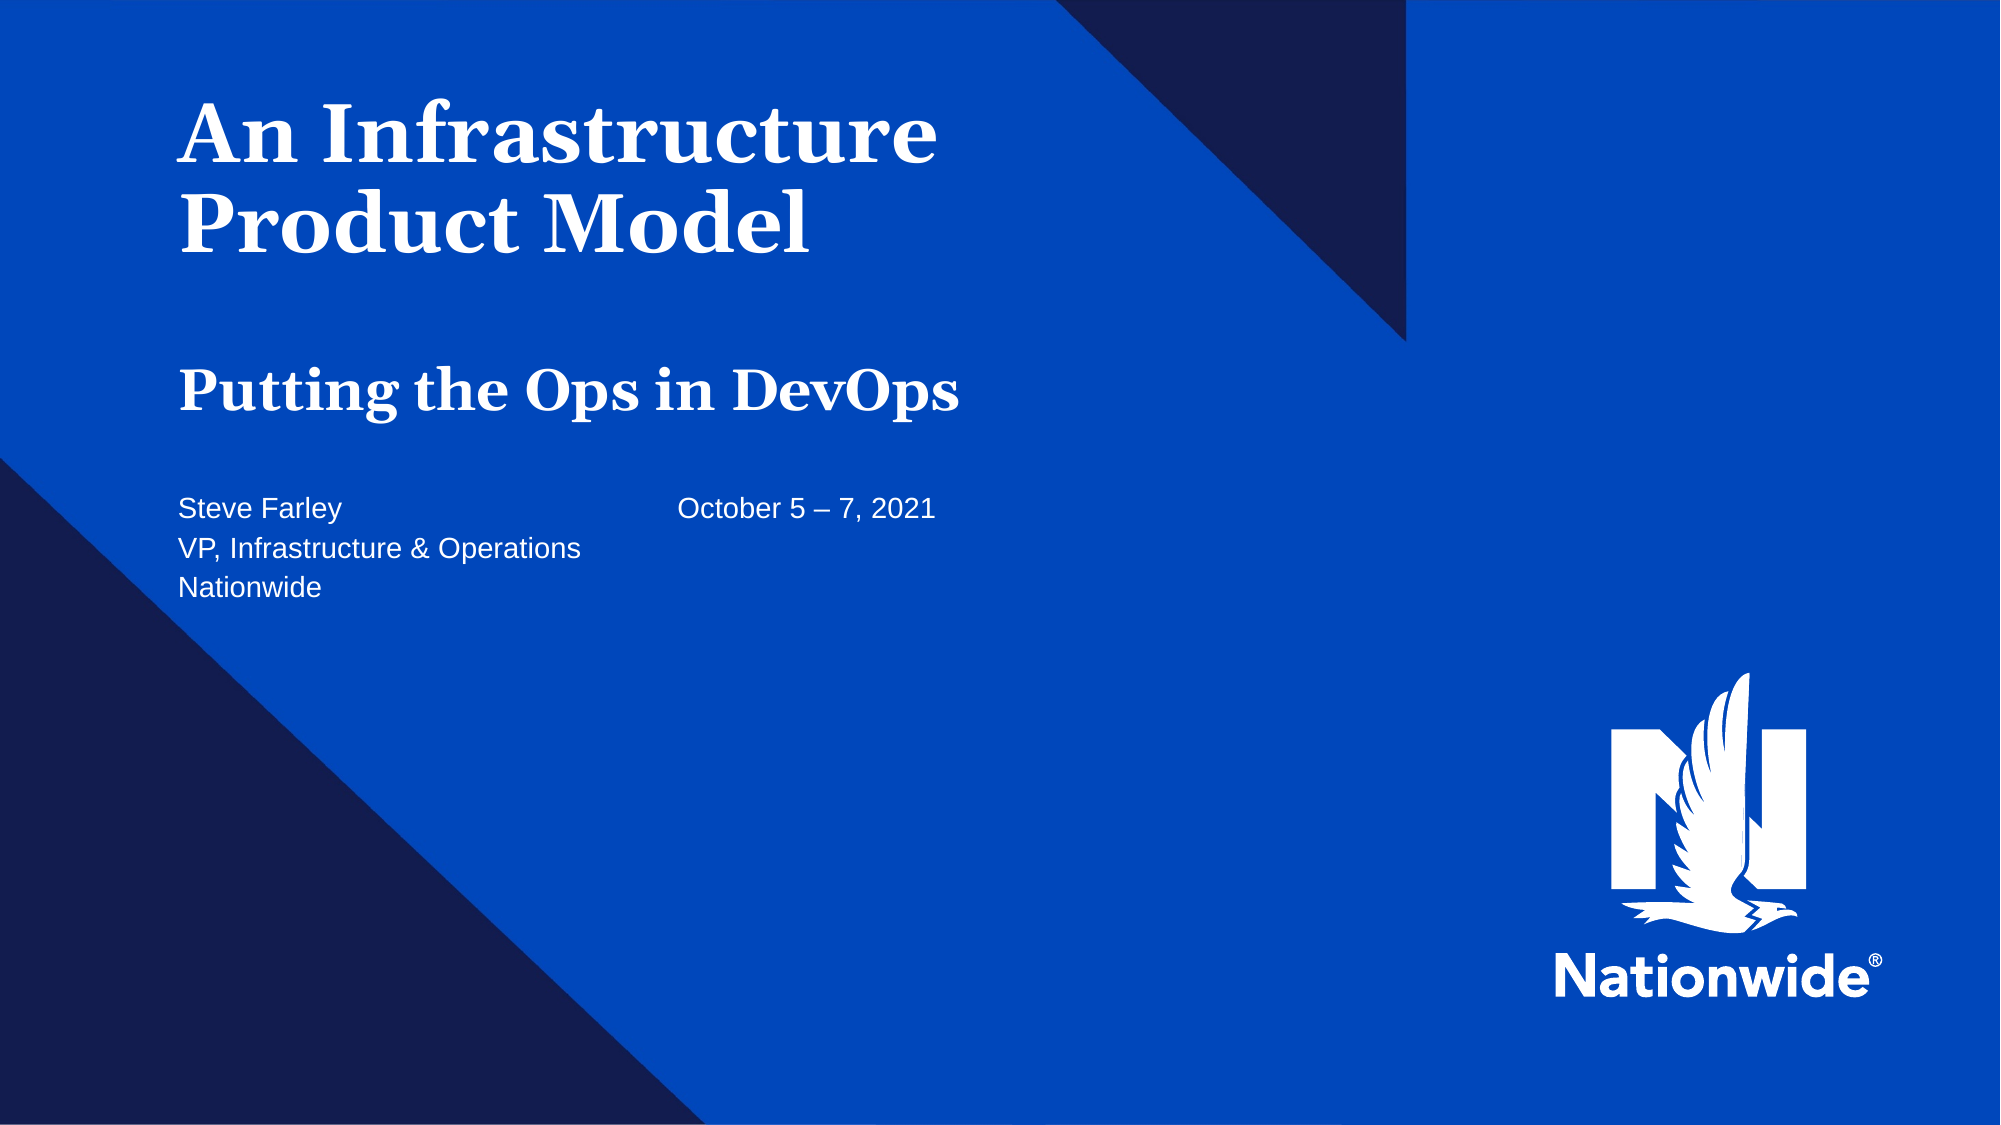

# An Infrastructure Product Model Putting the Ops in DevOps
Steve Farley
VP, Infrastructure & Operations
Nationwide
October 5 – 7, 2021